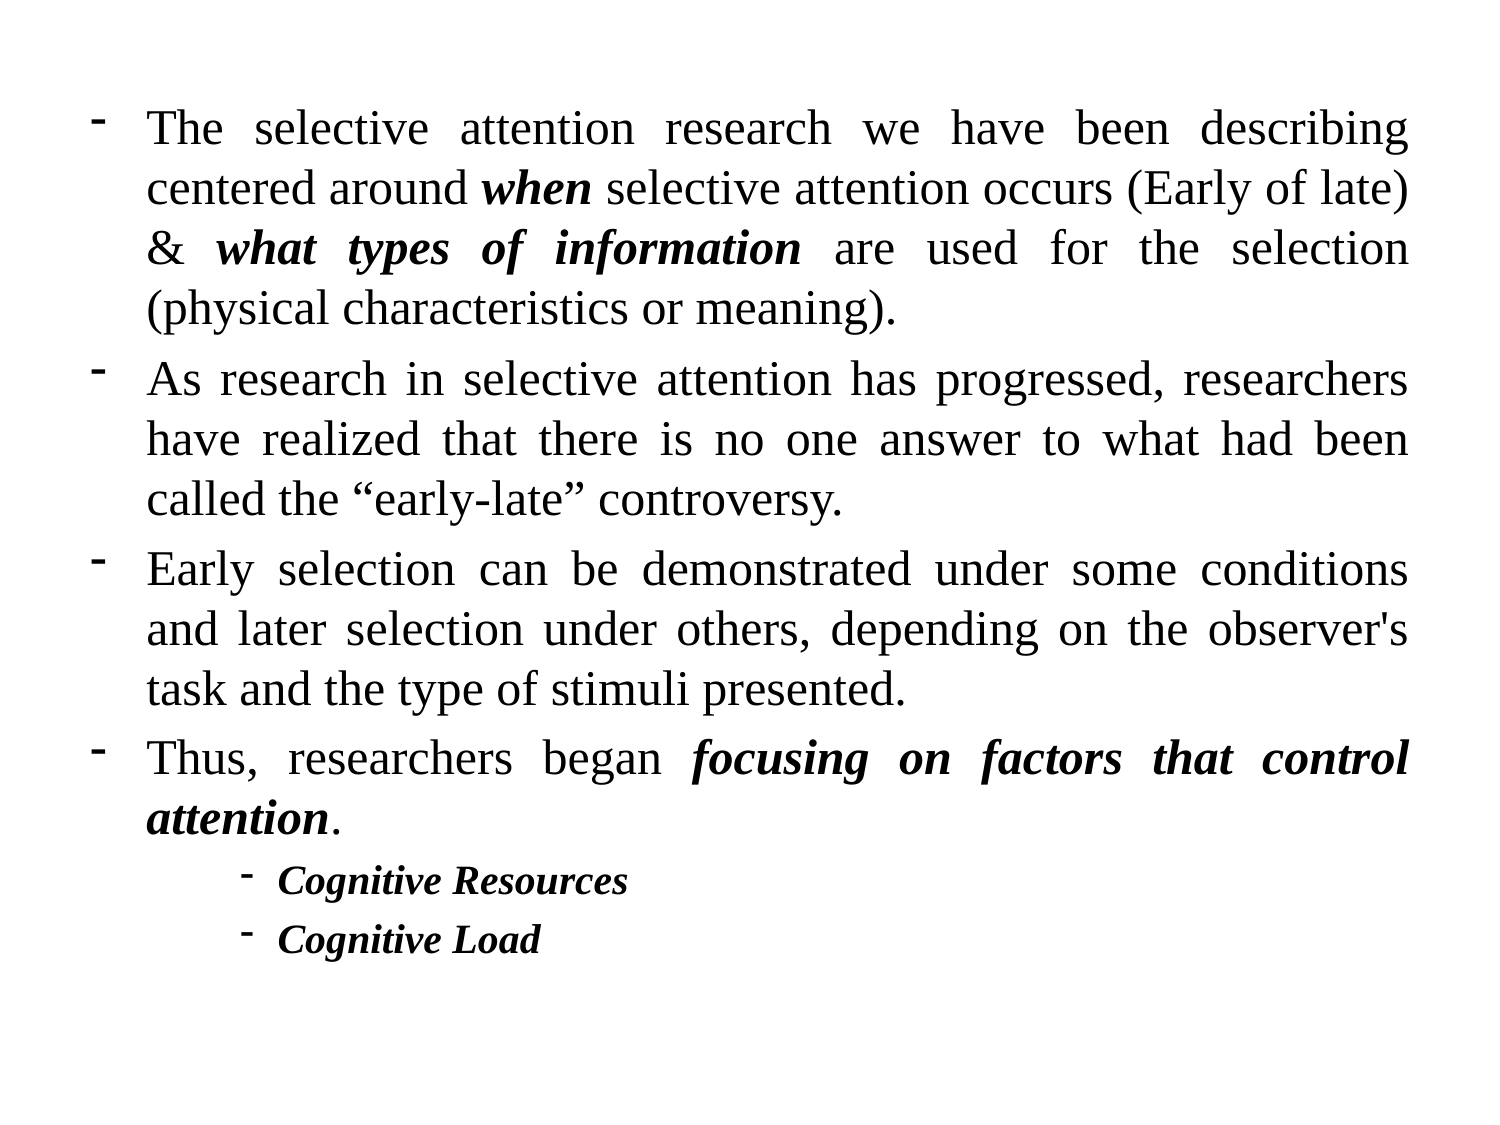

The selective attention research we have been describing centered around when selective attention occurs (Early of late) & what types of information are used for the selection (physical characteristics or meaning).
As research in selective attention has progressed, researchers have realized that there is no one answer to what had been called the “early-late” controversy.
Early selection can be demonstrated under some conditions and later selection under others, depending on the observer's task and the type of stimuli presented.
Thus, researchers began focusing on factors that control attention.
Cognitive Resources
Cognitive Load